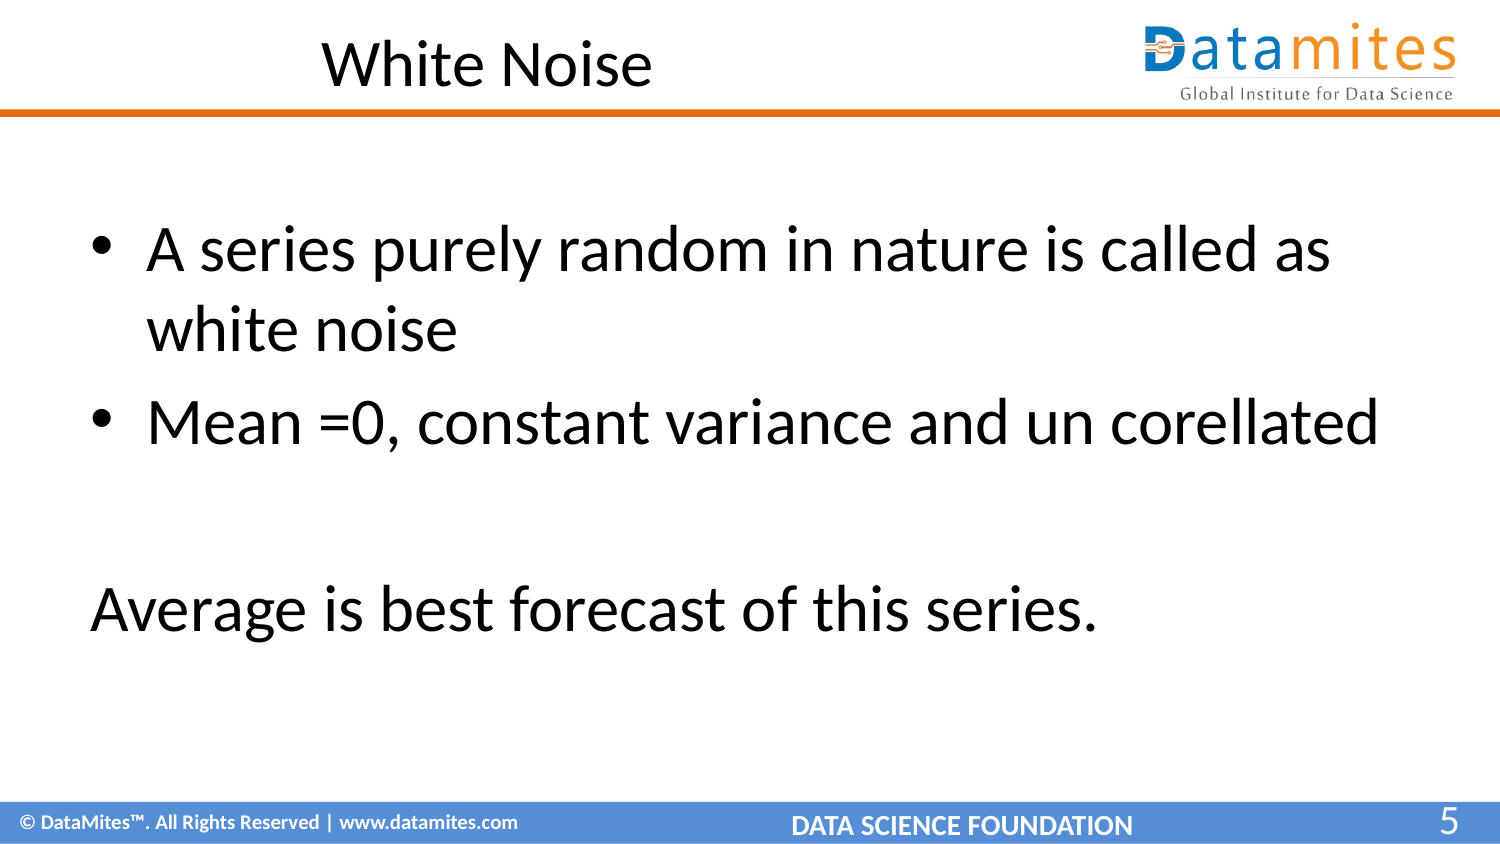

# White Noise
A series purely random in nature is called as white noise
Mean =0, constant variance and un corellated

Average is best forecast of this series.
5
DATA SCIENCE FOUNDATION